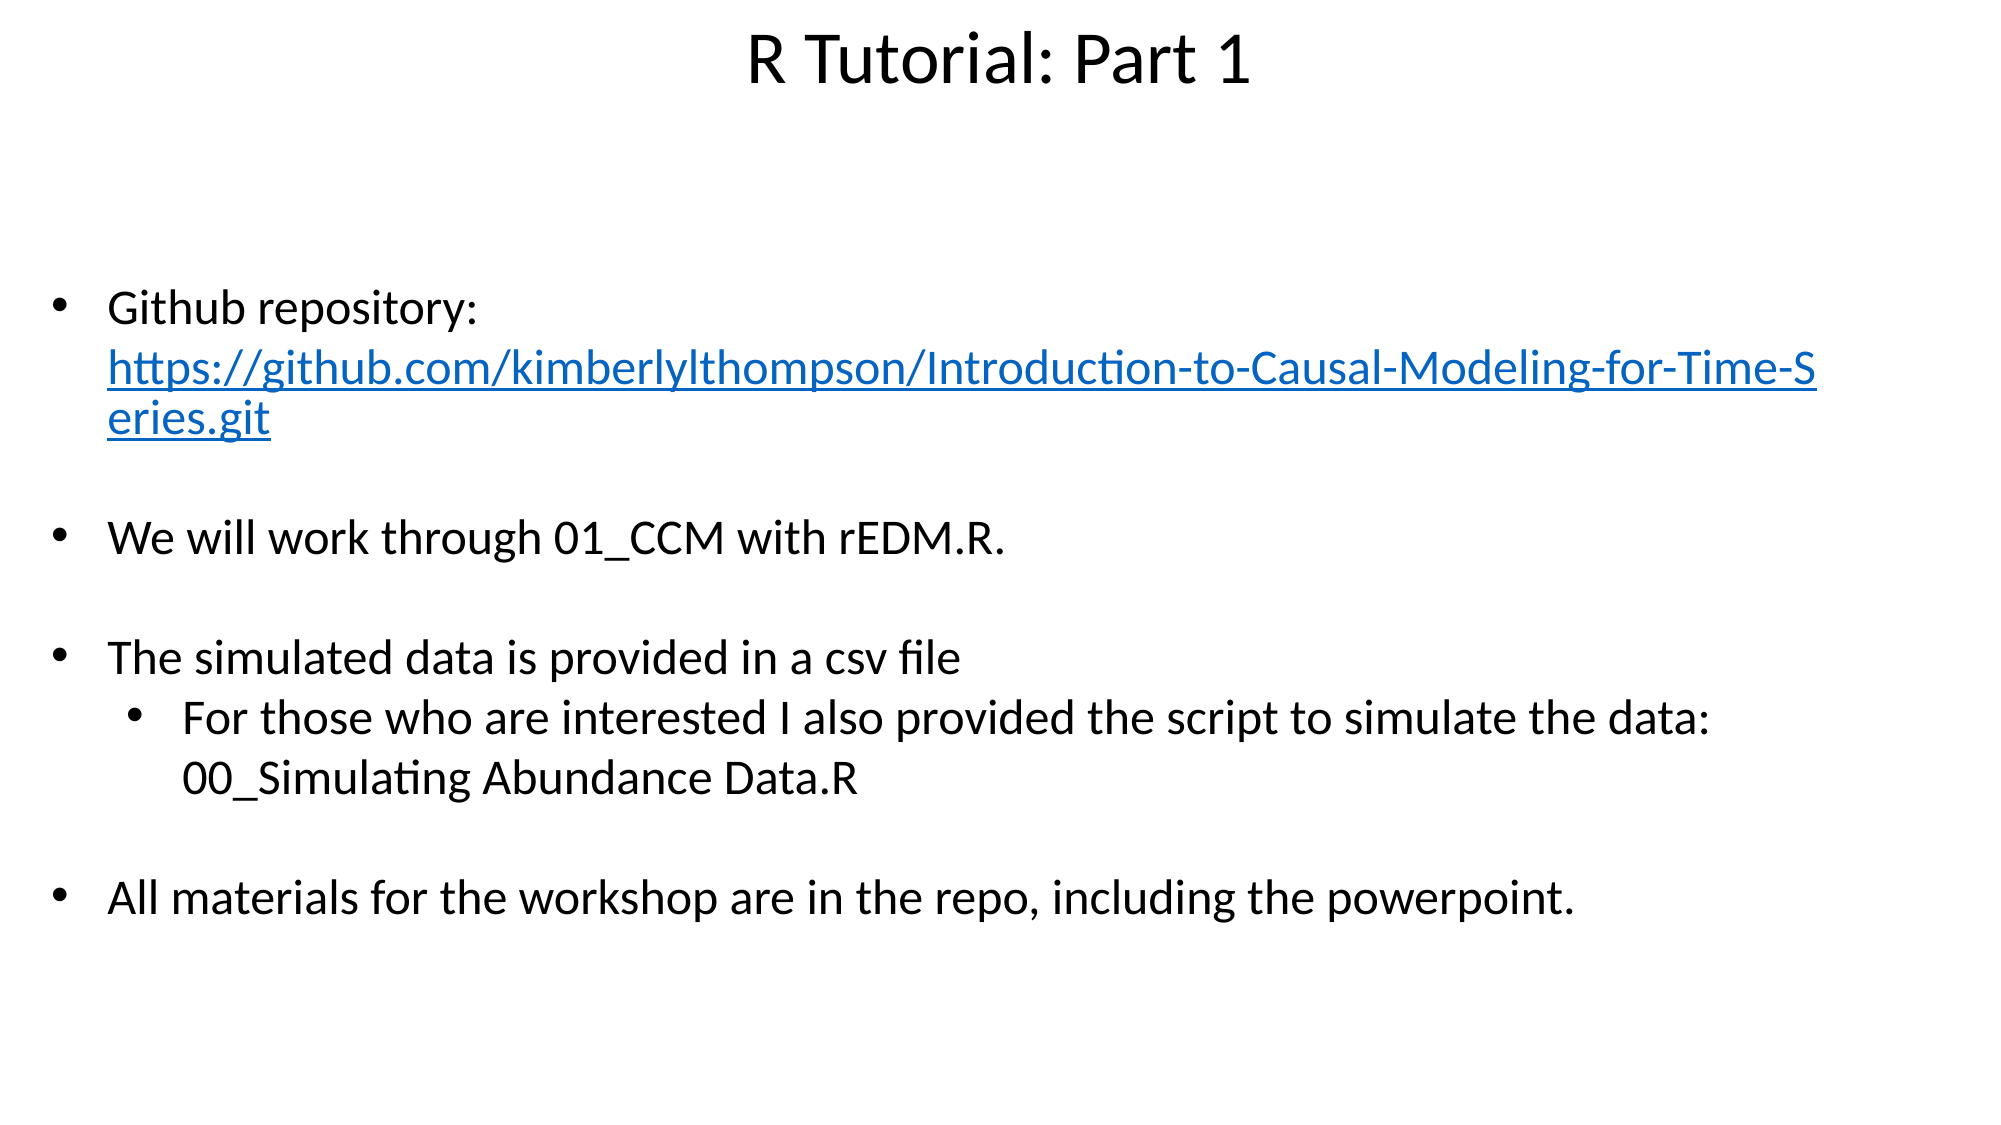

R Tutorial: Part 1
Github repository: https://github.com/kimberlylthompson/Introduction-to-Causal-Modeling-for-Time-Series.git

We will work through 01_CCM with rEDM.R.

The simulated data is provided in a csv file
For those who are interested I also provided the script to simulate the data: 00_Simulating Abundance Data.R

All materials for the workshop are in the repo, including the powerpoint.